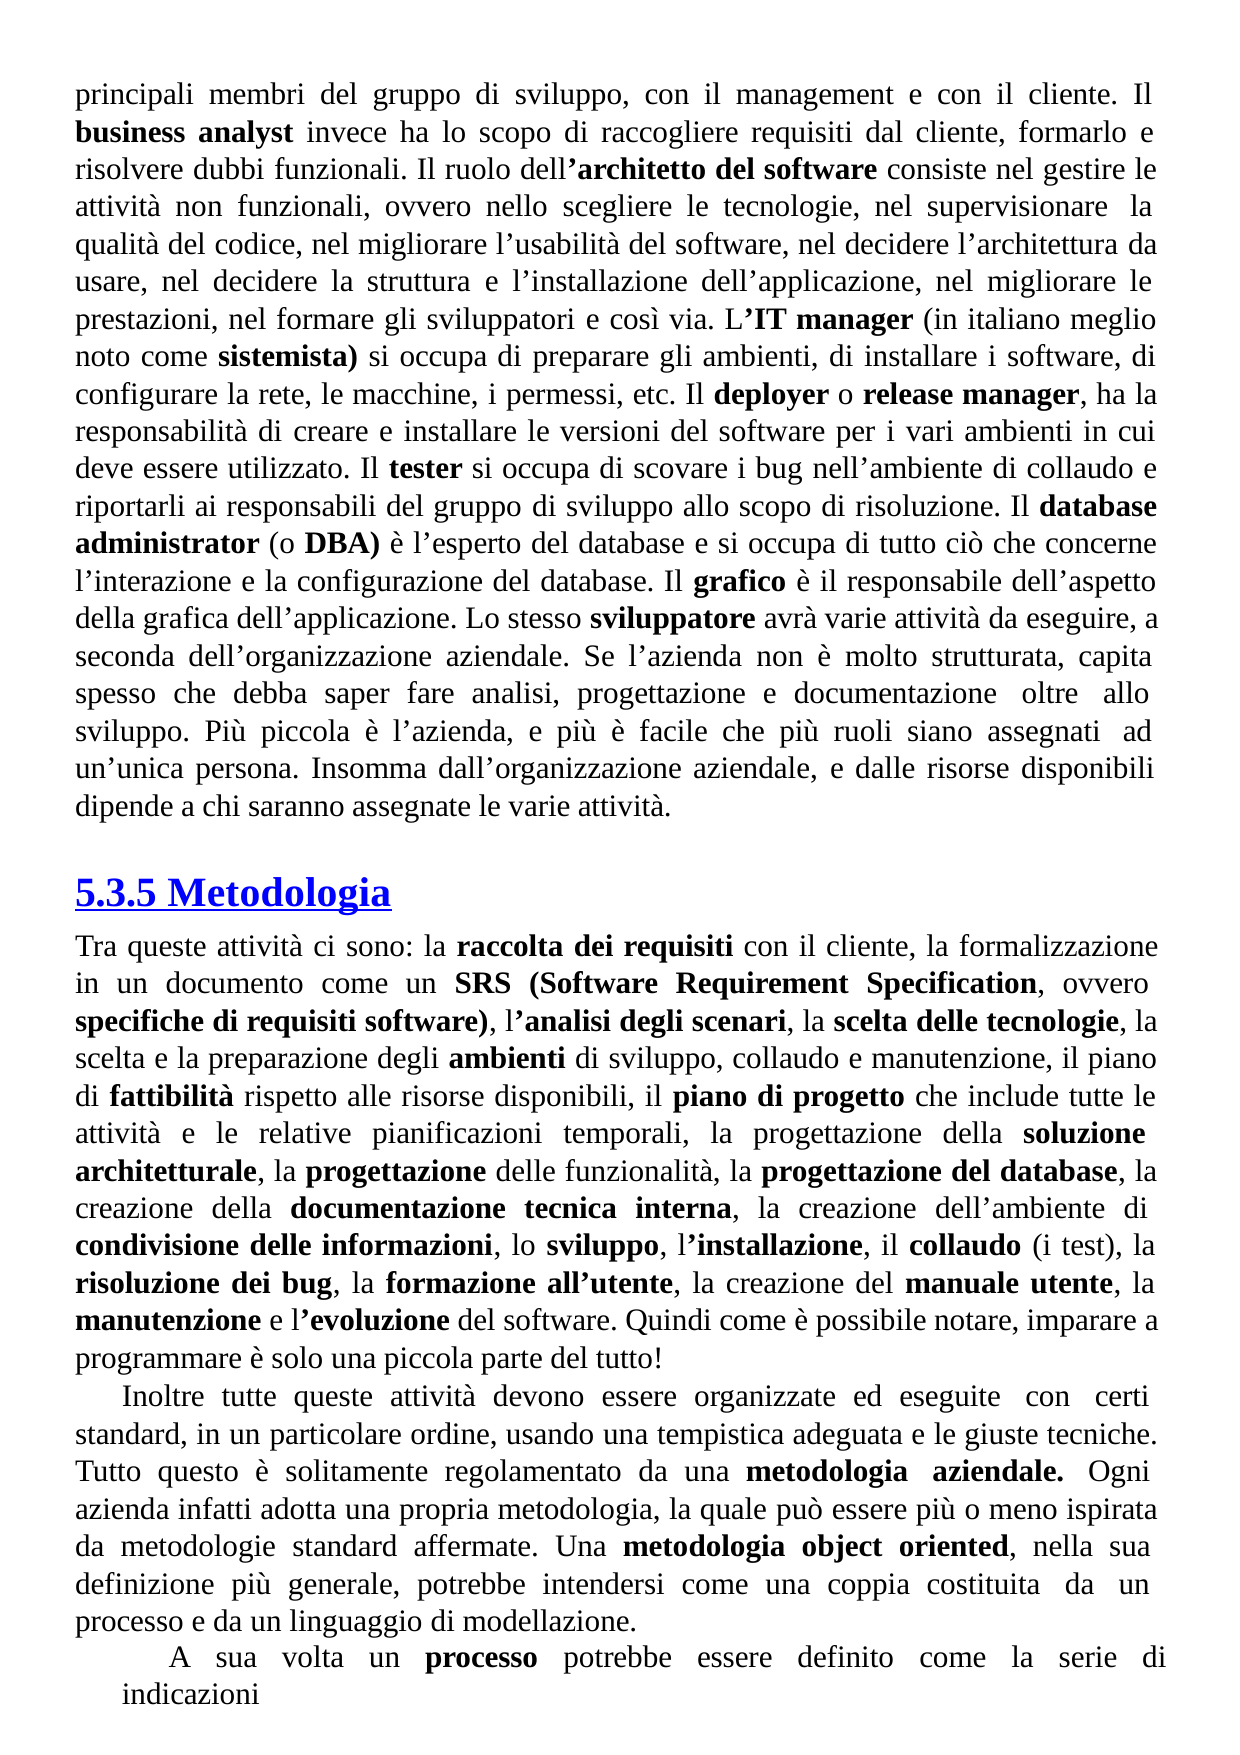

principali membri del gruppo di sviluppo, con il management e con il cliente. Il  business analyst invece ha lo scopo di raccogliere requisiti dal cliente, formarlo e  risolvere dubbi funzionali. Il ruolo dell’architetto del software consiste nel gestire le  attività non funzionali, ovvero nello scegliere le tecnologie, nel supervisionare la  qualità del codice, nel migliorare l’usabilità del software, nel decidere l’architettura da  usare, nel decidere la struttura e l’installazione dell’applicazione, nel migliorare le  prestazioni, nel formare gli sviluppatori e così via. L’IT manager (in italiano meglio  noto come sistemista) si occupa di preparare gli ambienti, di installare i software, di  configurare la rete, le macchine, i permessi, etc. Il deployer o release manager, ha la  responsabilità di creare e installare le versioni del software per i vari ambienti in cui  deve essere utilizzato. Il tester si occupa di scovare i bug nell’ambiente di collaudo e  riportarli ai responsabili del gruppo di sviluppo allo scopo di risoluzione. Il database  administrator (o DBA) è l’esperto del database e si occupa di tutto ciò che concerne  l’interazione e la configurazione del database. Il grafico è il responsabile dell’aspetto  della grafica dell’applicazione. Lo stesso sviluppatore avrà varie attività da eseguire, a  seconda dell’organizzazione aziendale. Se l’azienda non è molto strutturata, capita  spesso che debba saper fare analisi, progettazione e documentazione oltre allo  sviluppo. Più piccola è l’azienda, e più è facile che più ruoli siano assegnati ad  un’unica persona. Insomma dall’organizzazione aziendale, e dalle risorse disponibili  dipende a chi saranno assegnate le varie attività.

5.3.5 Metodologia
Tra queste attività ci sono: la raccolta dei requisiti con il cliente, la formalizzazione  in un documento come un SRS (Software Requirement Specification, ovvero  specifiche di requisiti software), l’analisi degli scenari, la scelta delle tecnologie, la  scelta e la preparazione degli ambienti di sviluppo, collaudo e manutenzione, il piano  di fattibilità rispetto alle risorse disponibili, il piano di progetto che include tutte le  attività e le relative pianificazioni temporali, la progettazione della soluzione  architetturale, la progettazione delle funzionalità, la progettazione del database, la  creazione della documentazione tecnica interna, la creazione dell’ambiente di  condivisione delle informazioni, lo sviluppo, l’installazione, il collaudo (i test), la  risoluzione dei bug, la formazione all’utente, la creazione del manuale utente, la  manutenzione e l’evoluzione del software. Quindi come è possibile notare, imparare a  programmare è solo una piccola parte del tutto!
Inoltre tutte queste attività devono essere organizzate ed eseguite con certi  standard, in un particolare ordine, usando una tempistica adeguata e le giuste tecniche.  Tutto questo è solitamente regolamentato da una metodologia aziendale. Ogni  azienda infatti adotta una propria metodologia, la quale può essere più o meno ispirata  da metodologie standard affermate. Una metodologia object oriented, nella sua  definizione più generale, potrebbe intendersi come una coppia costituita da un  processo e da un linguaggio di modellazione.
A sua volta un processo potrebbe essere definito come la serie di indicazioni